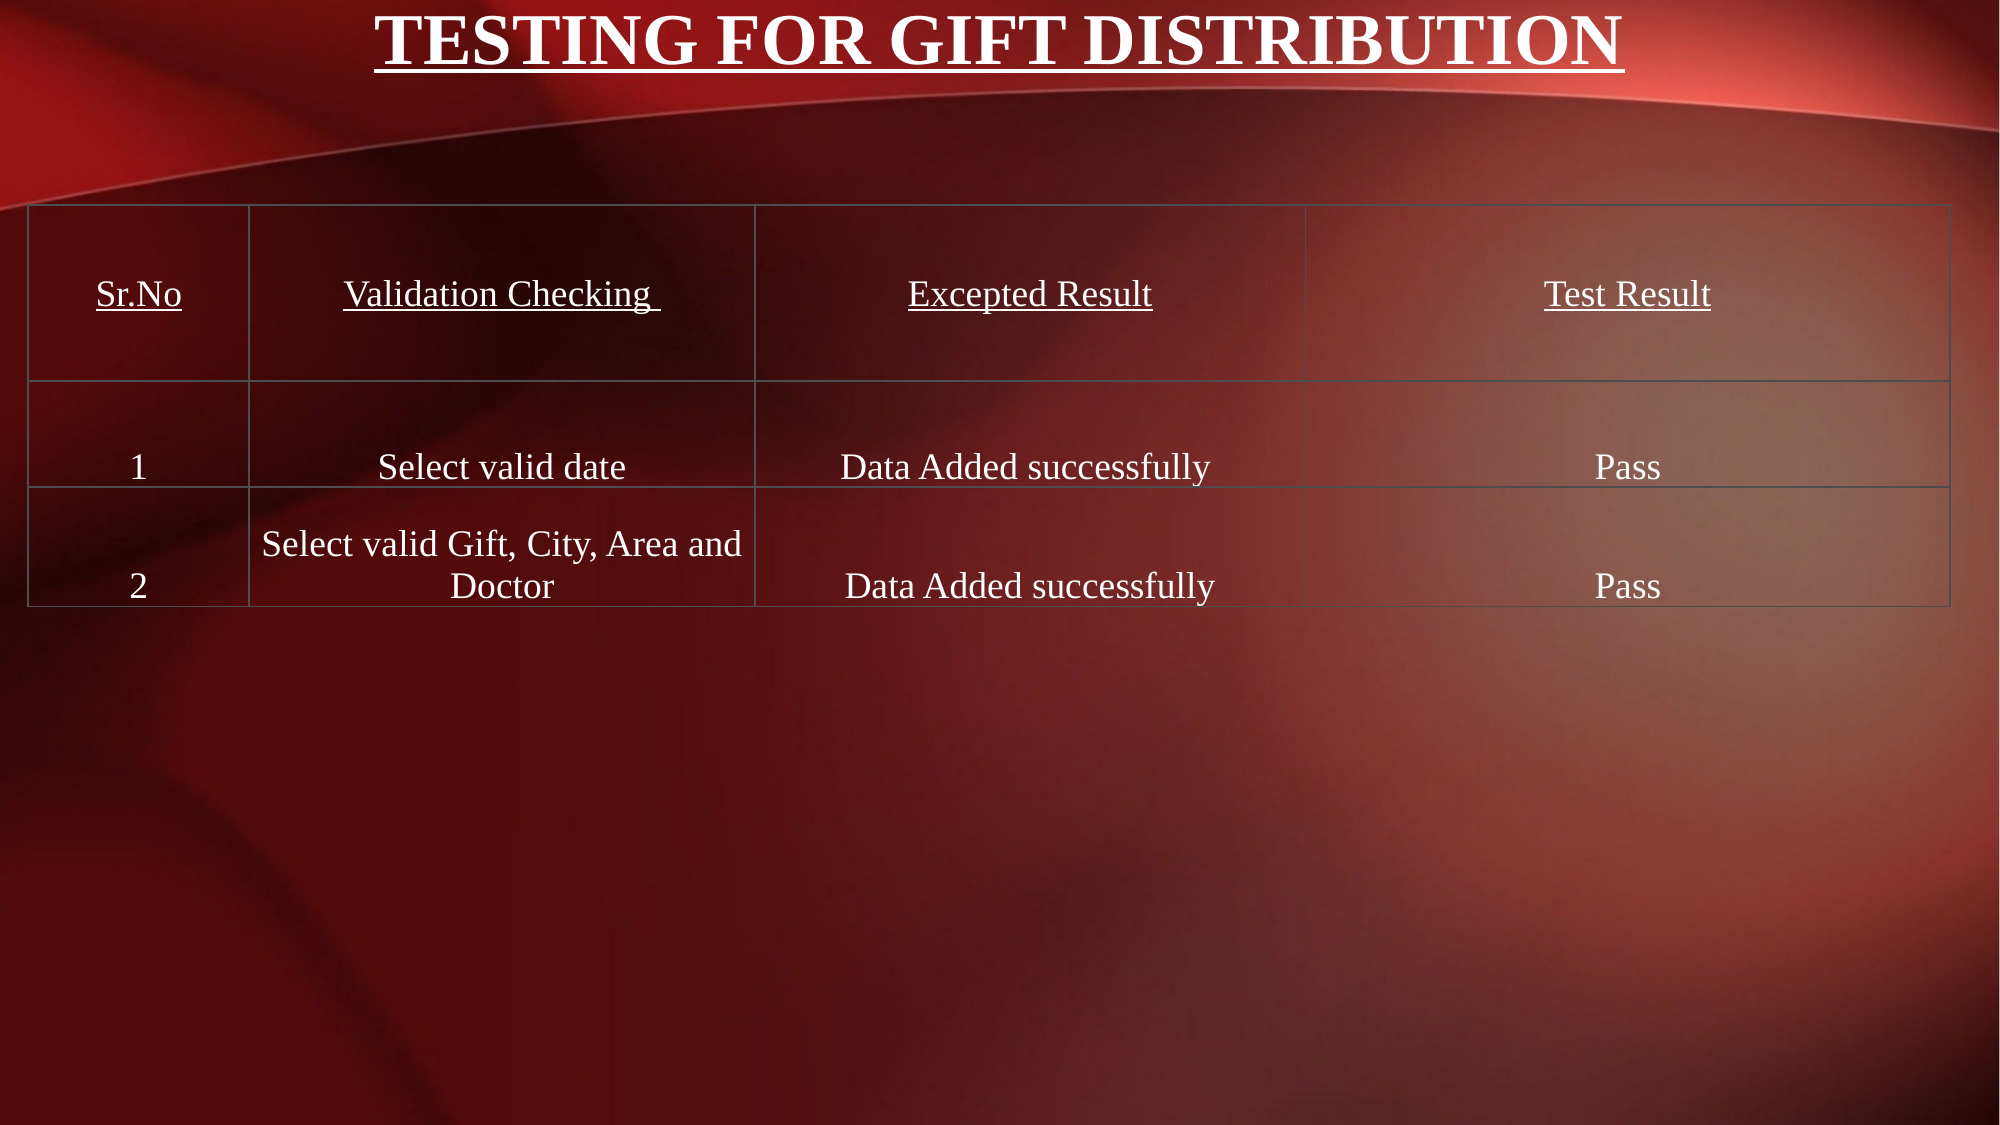

Testing For gift distribution
| Sr.No | Validation Checking | Excepted Result | Test Result |
| --- | --- | --- | --- |
| 1 | Select valid date | Data Added successfully | Pass |
| 2 | Select valid Gift, City, Area and Doctor | Data Added successfully | Pass |